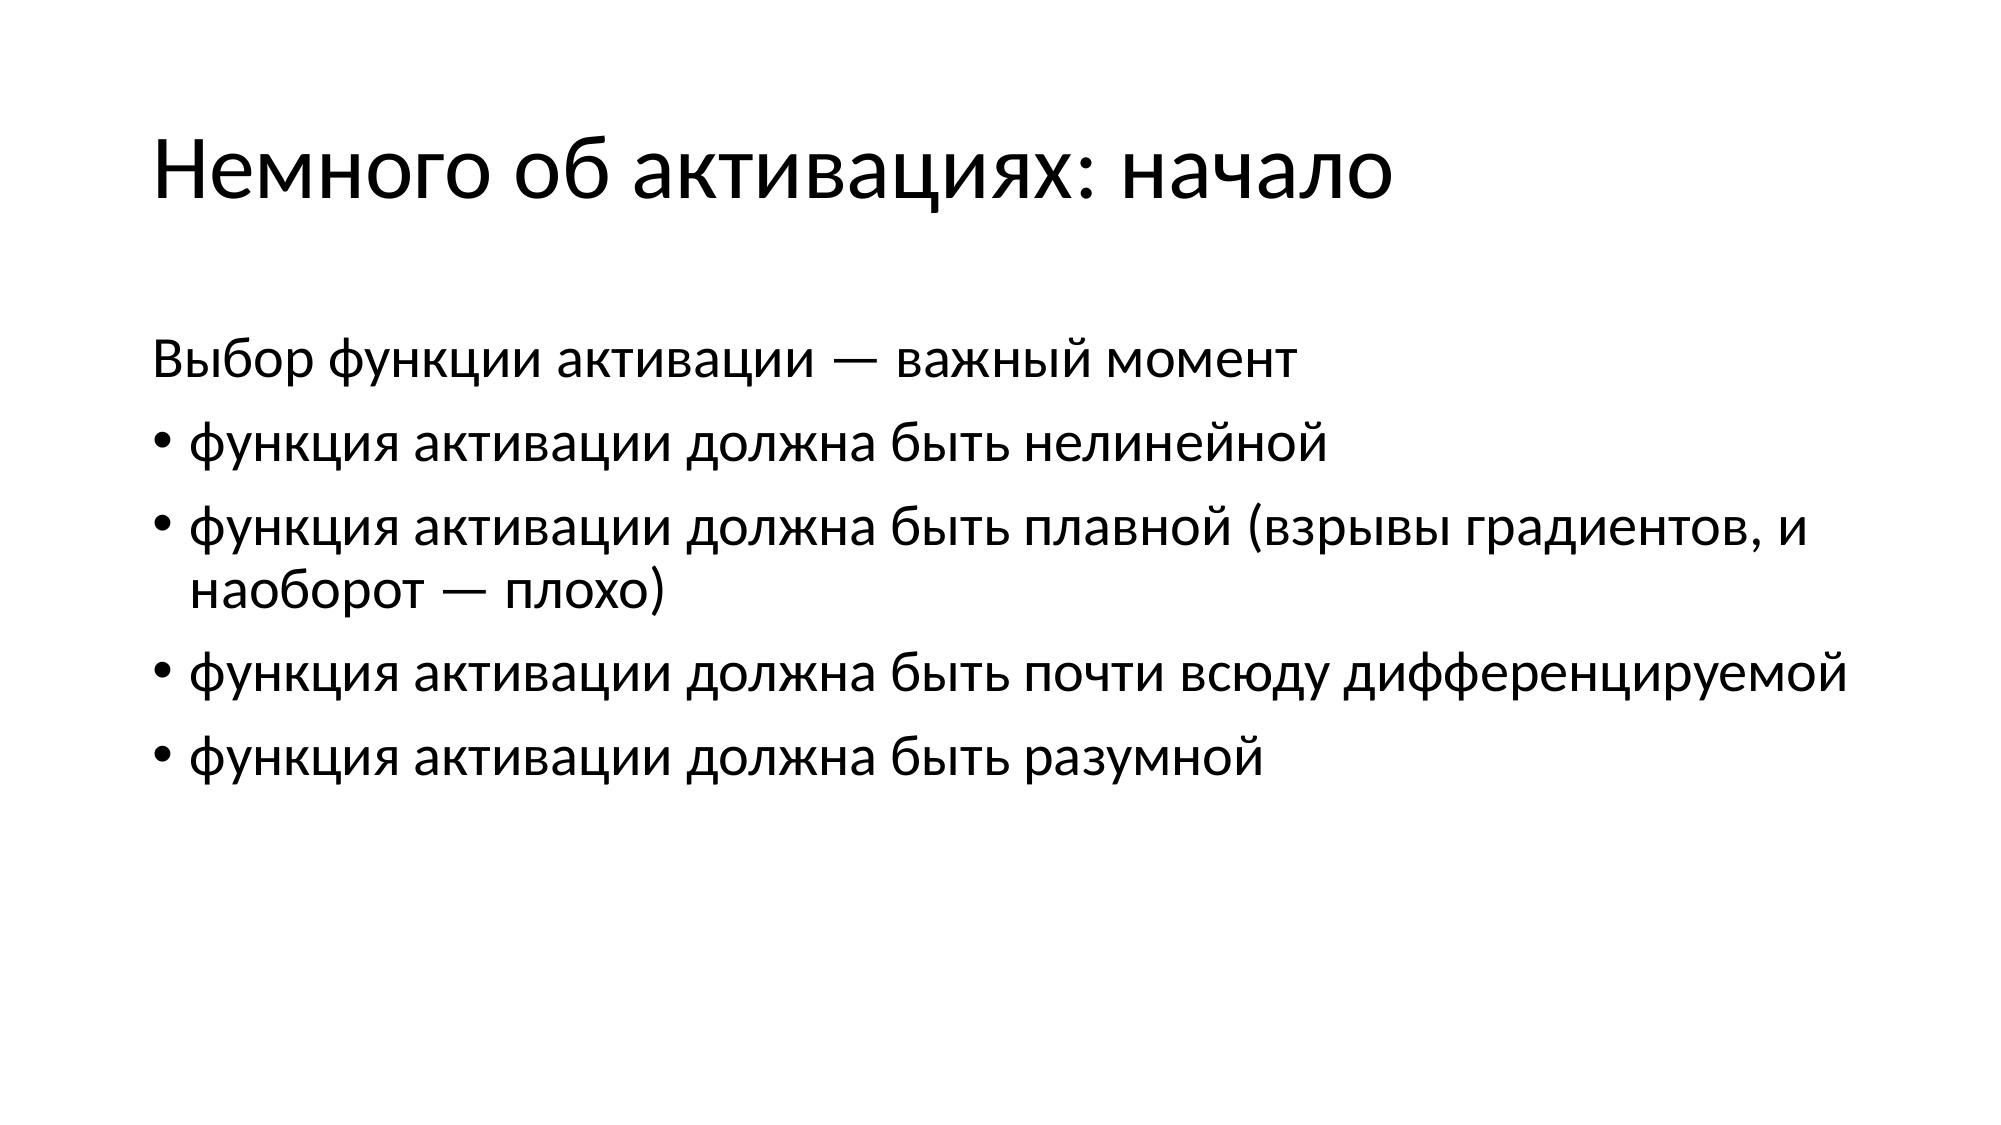

# Немного об активациях: начало

Выбор функции активации — важный момент
функция активации должна быть нелинейной
функция активации должна быть плавной (взрывы градиентов, и наоборот — плохо)
функция активации должна быть почти всюду дифференцируемой
функция активации должна быть разумной